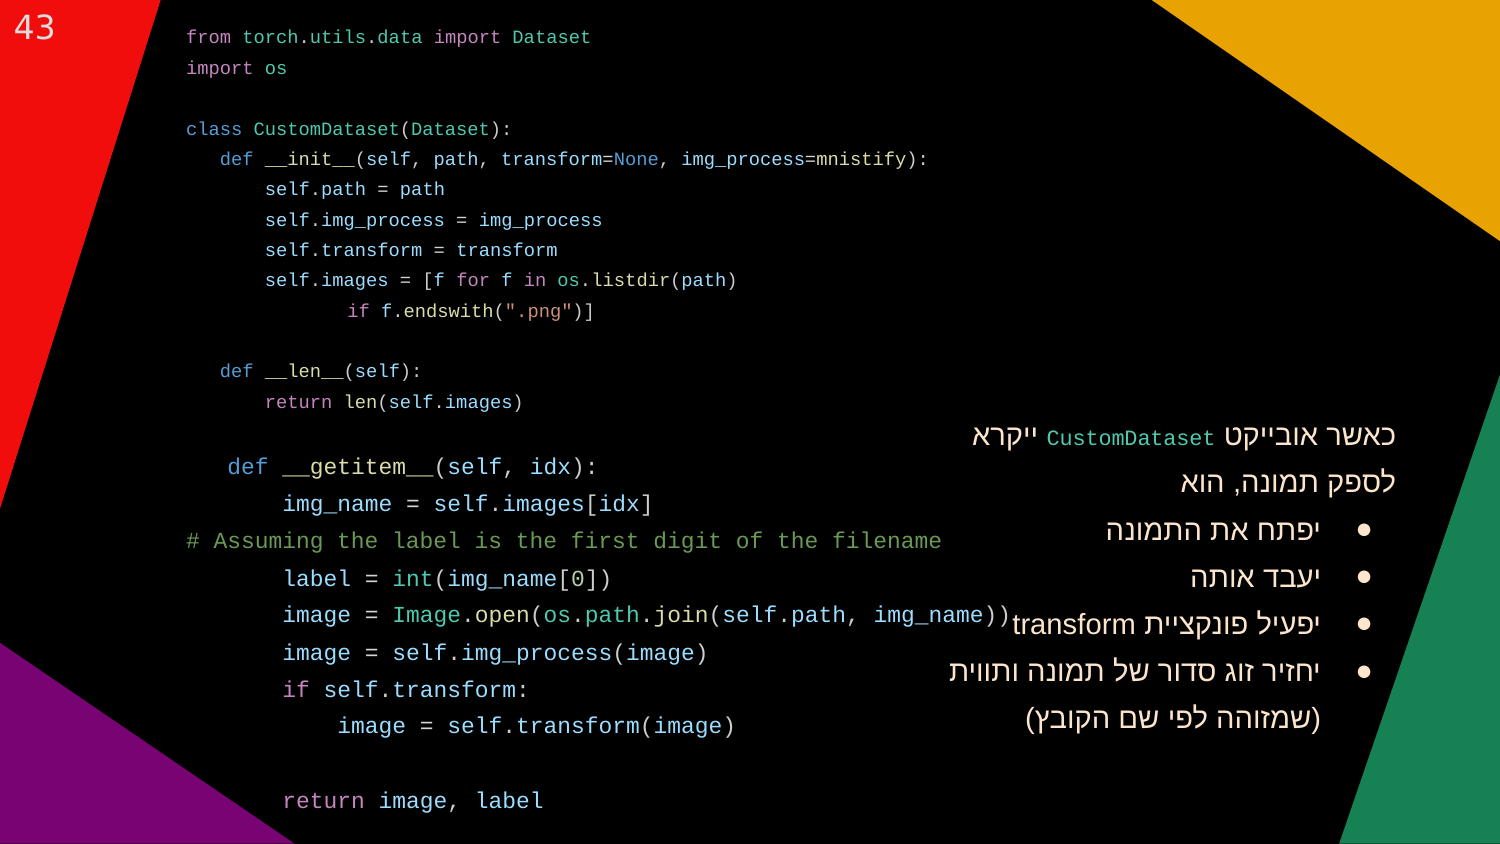

43
from torch.utils.data import Dataset
import os

class CustomDataset(Dataset):
   def __init__(self, path, transform=None, img_process=mnistify):
       self.path = path
       self.img_process = img_process
       self.transform = transform
       self.images = [f for f in os.listdir(path)
 if f.endswith(".png")]

   def __len__(self):
       return len(self.images)

   def __getitem__(self, idx):
       img_name = self.images[idx]
# Assuming the label is the first digit of the filename
       label = int(img_name[0])
       image = Image.open(os.path.join(self.path, img_name))
       image = self.img_process(image)
       if self.transform:
           image = self.transform(image)

       return image, label

כאשר אובייקט CustomDataset ייקרא לספק תמונה, הוא
יפתח את התמונה
יעבד אותה
יפעיל פונקציית transform
יחזיר זוג סדור של תמונה ותווית (שמזוהה לפי שם הקובץ)